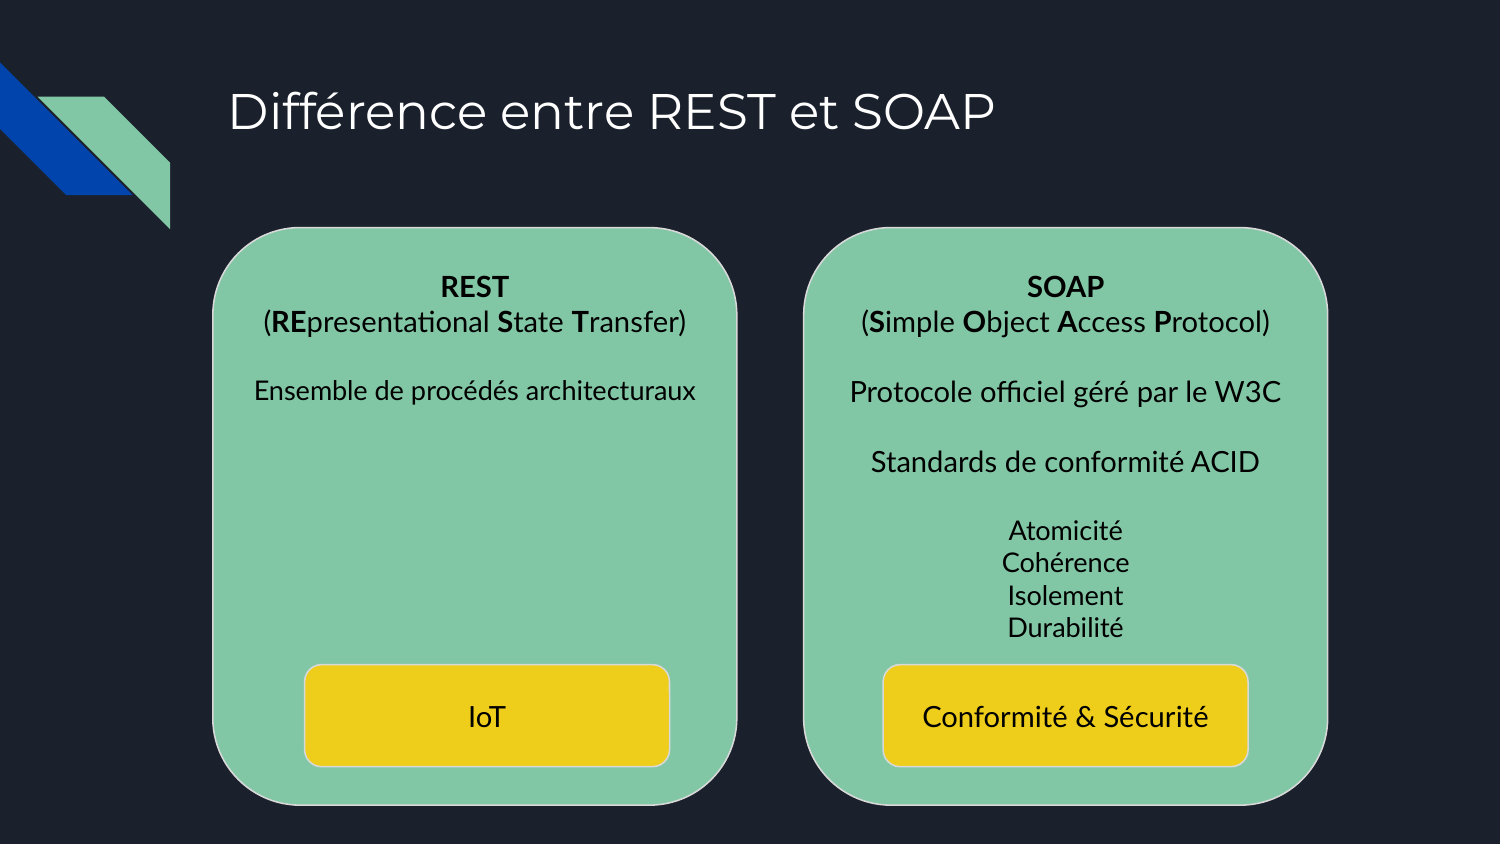

# Différence entre REST et SOAP
REST
(REpresentational State Transfer)

Ensemble de procédés architecturaux
SOAP
(Simple Object Access Protocol)

Protocole officiel géré par le W3C

Standards de conformité ACID

Atomicité
Cohérence
Isolement
Durabilité
IoT
Conformité & Sécurité